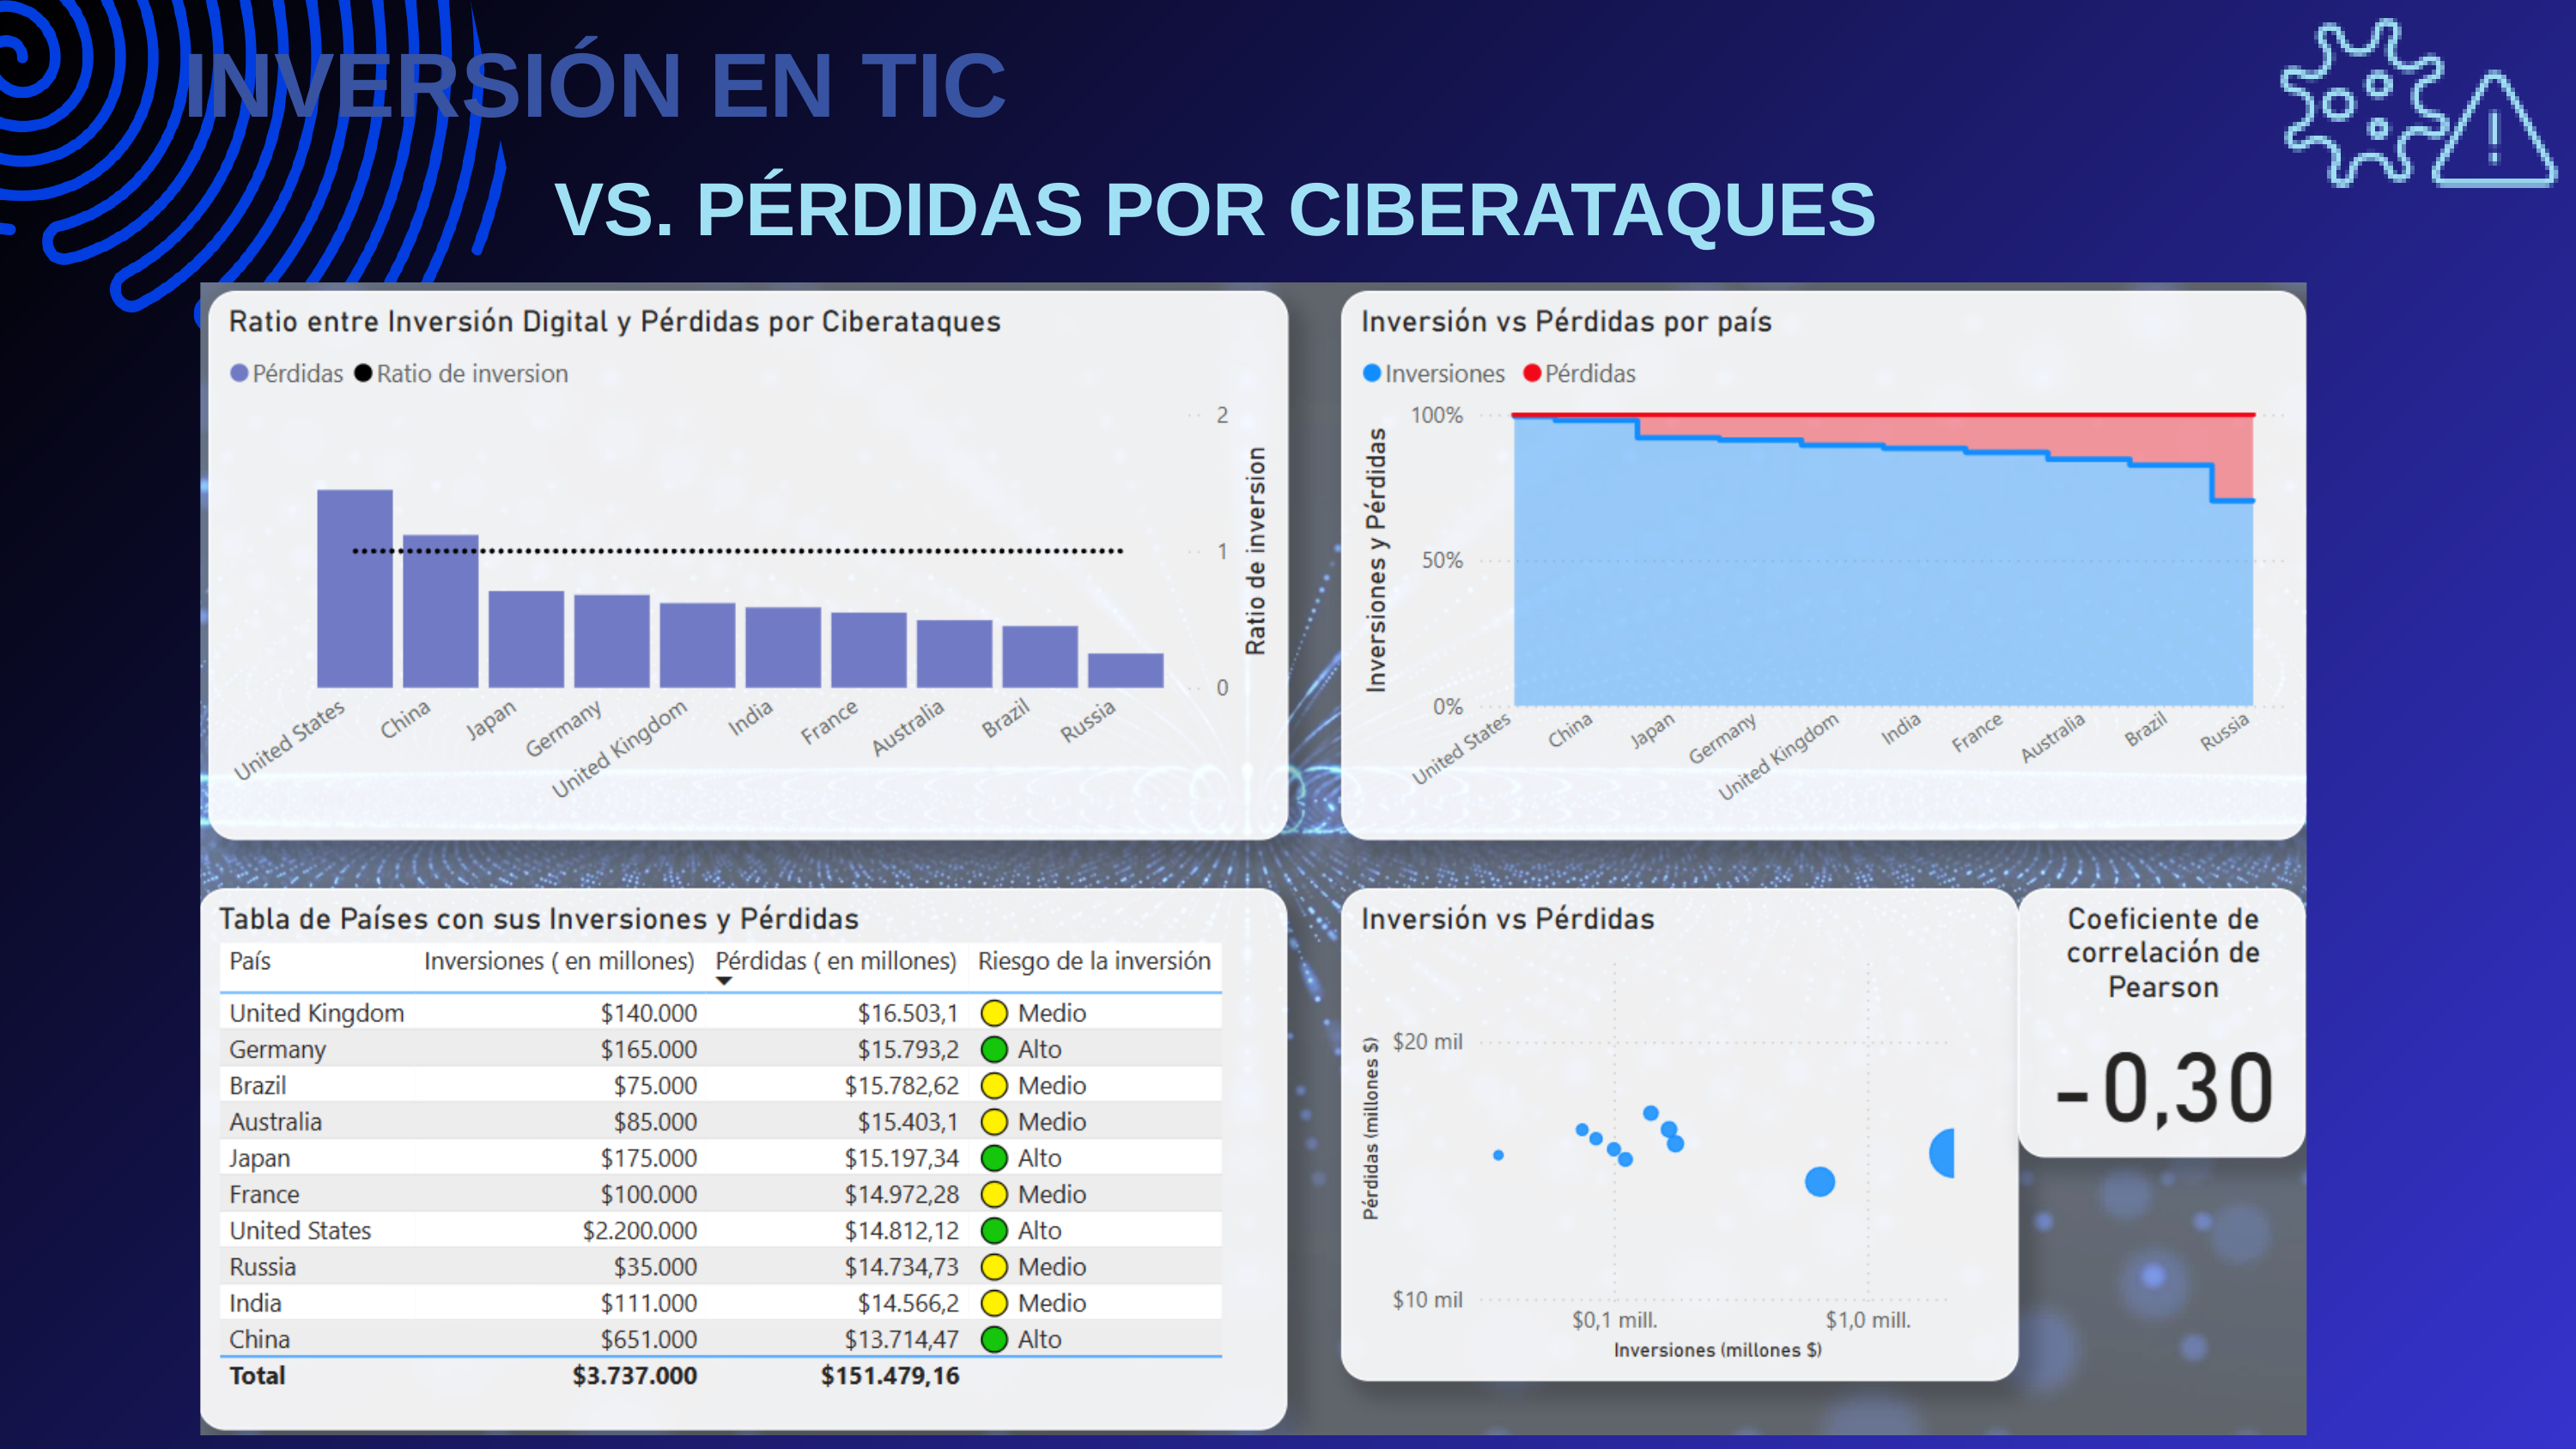

INVERSIÓN EN TIC
VS. PÉRDIDAS POR CIBERATAQUES